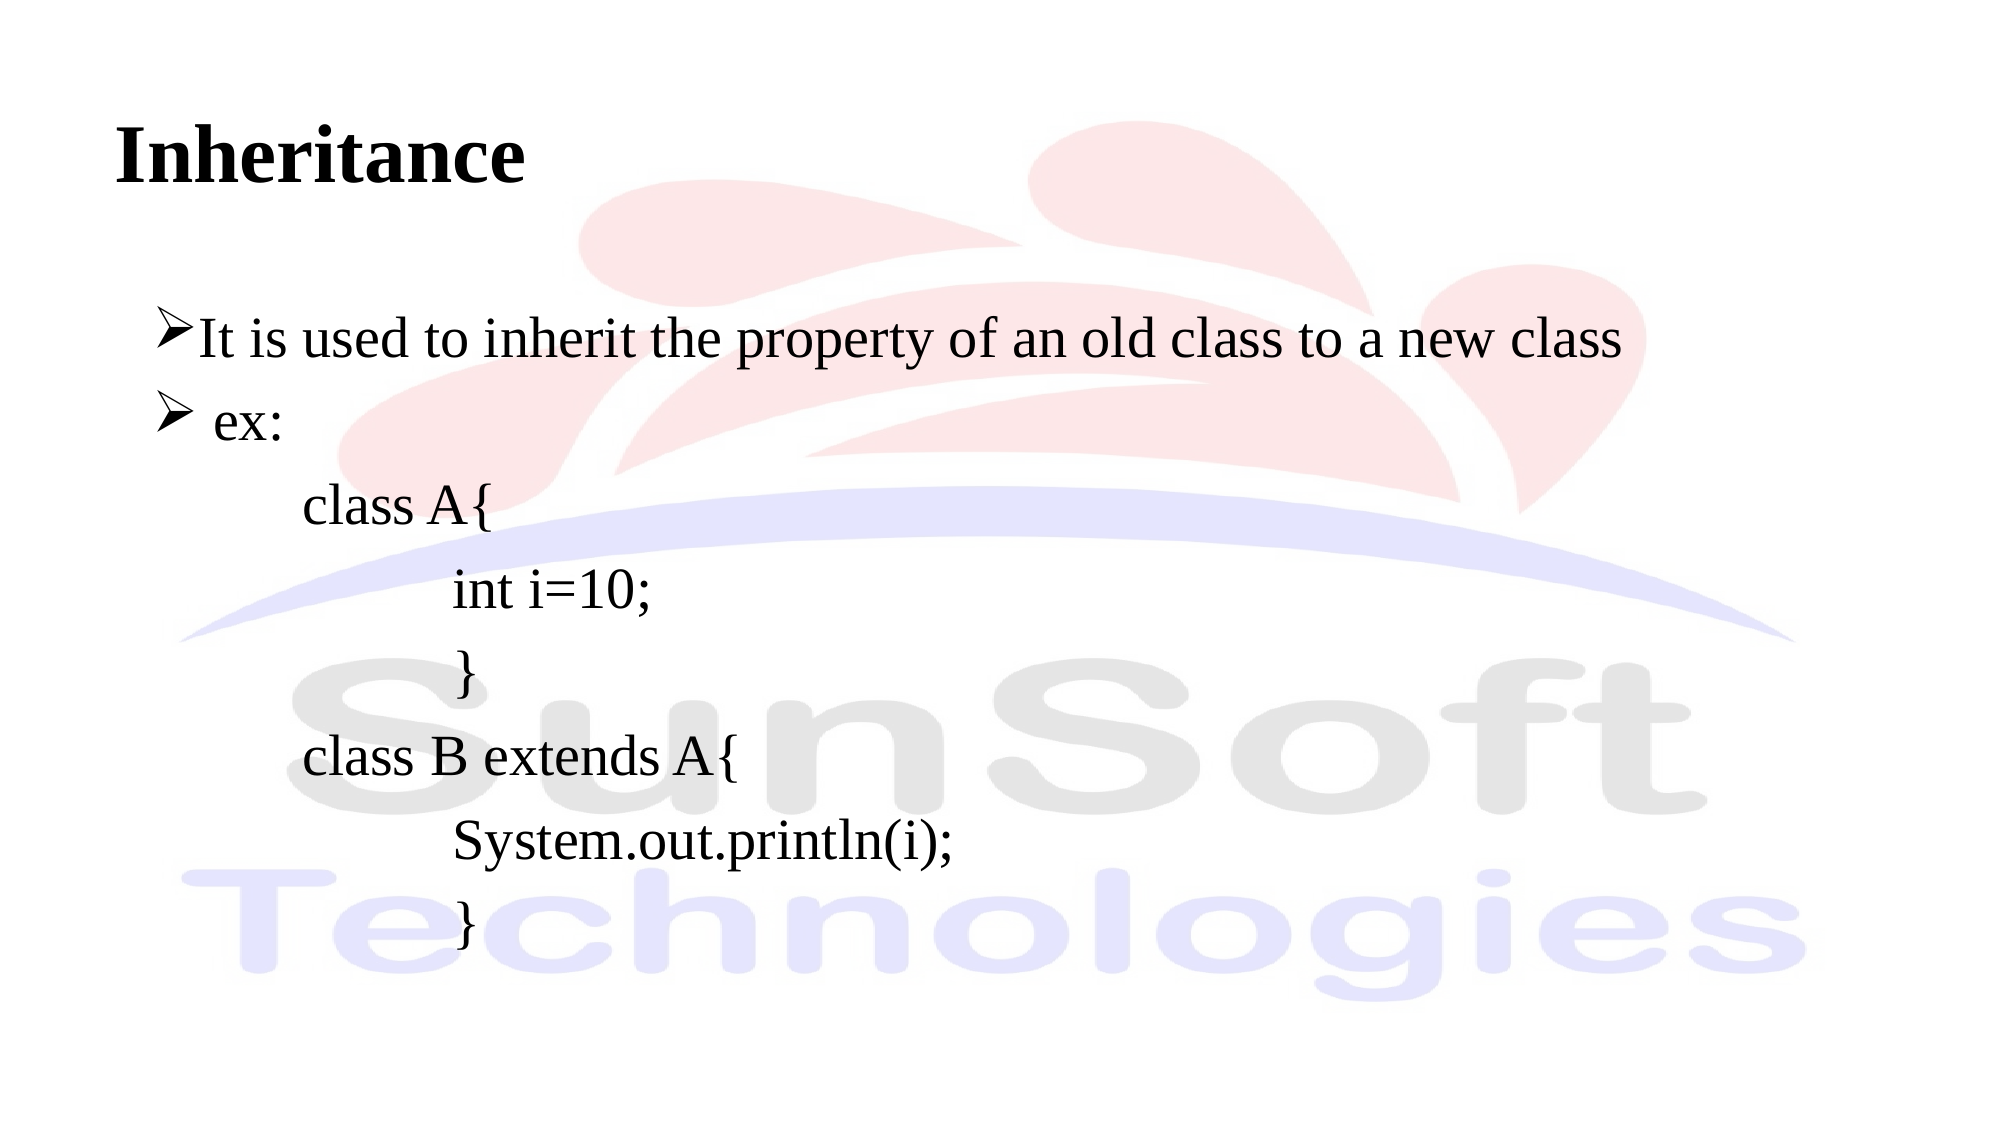

# Inheritance
It is used to inherit the property of an old class to a new class
 ex:
	class A{
		int i=10;
		}
	class B extends A{
		System.out.println(i);
		}